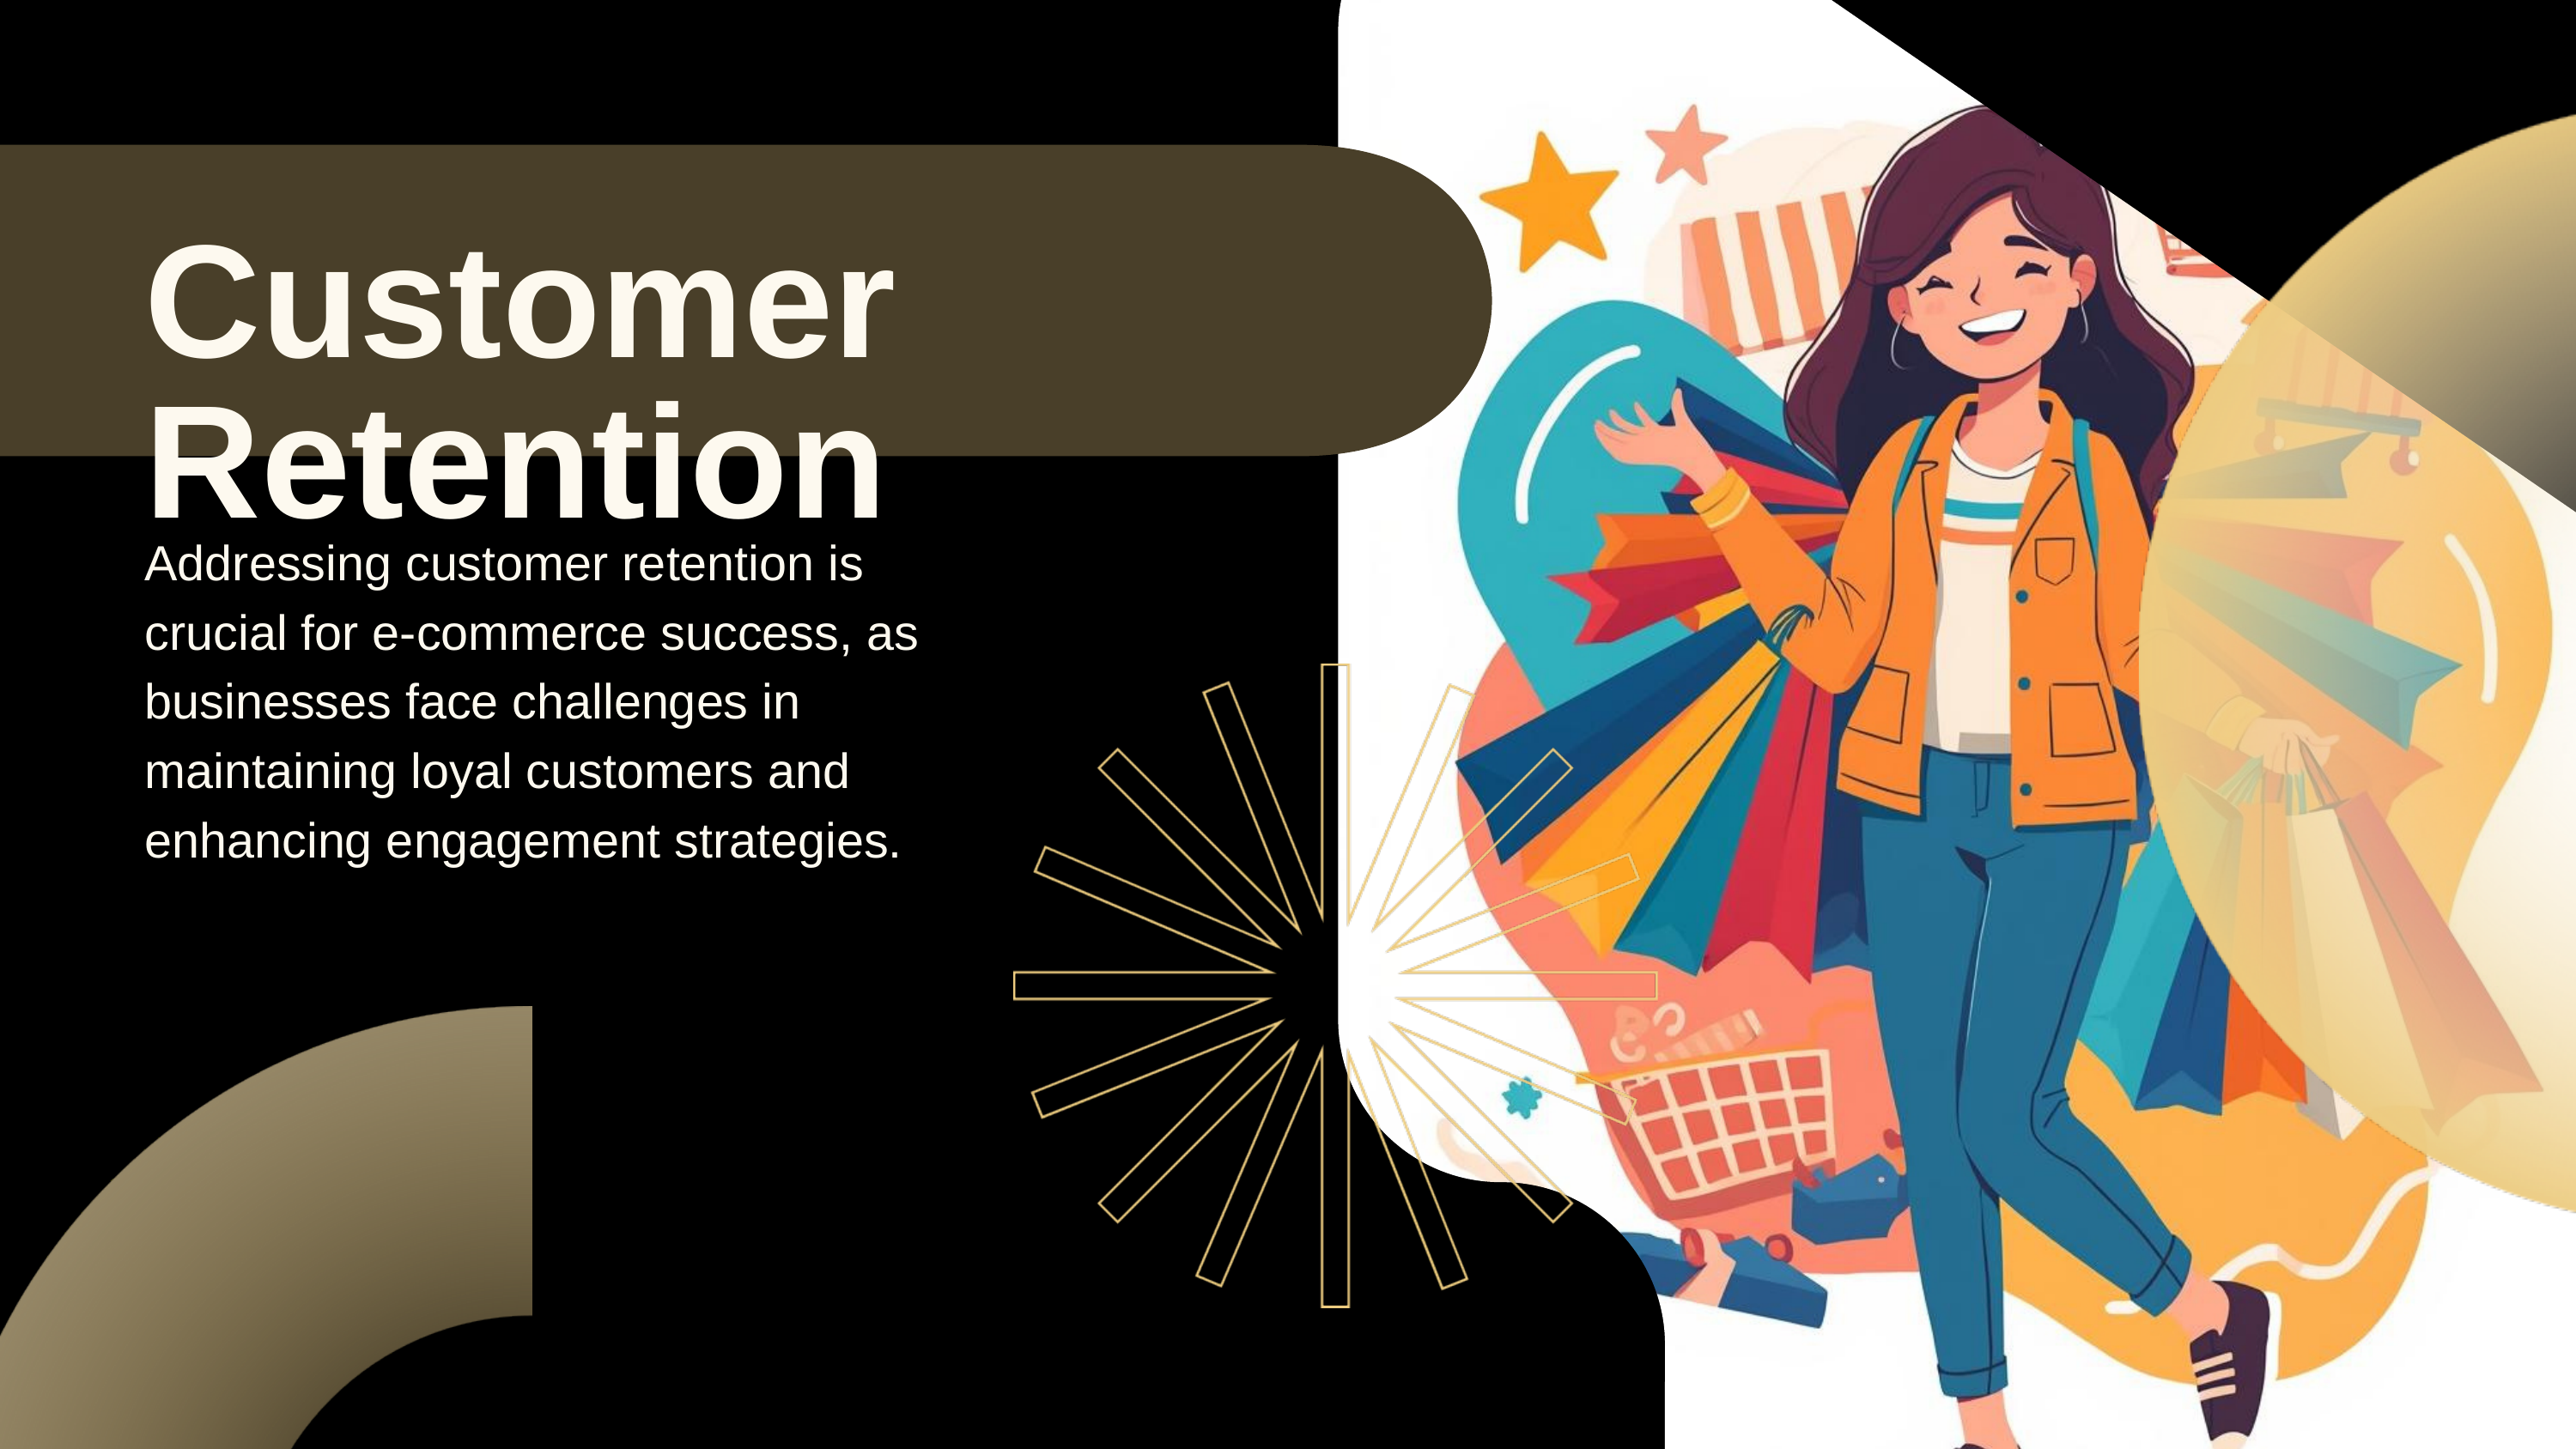

Customer Retention
Addressing customer retention is crucial for e-commerce success, as businesses face challenges in maintaining loyal customers and enhancing engagement strategies.